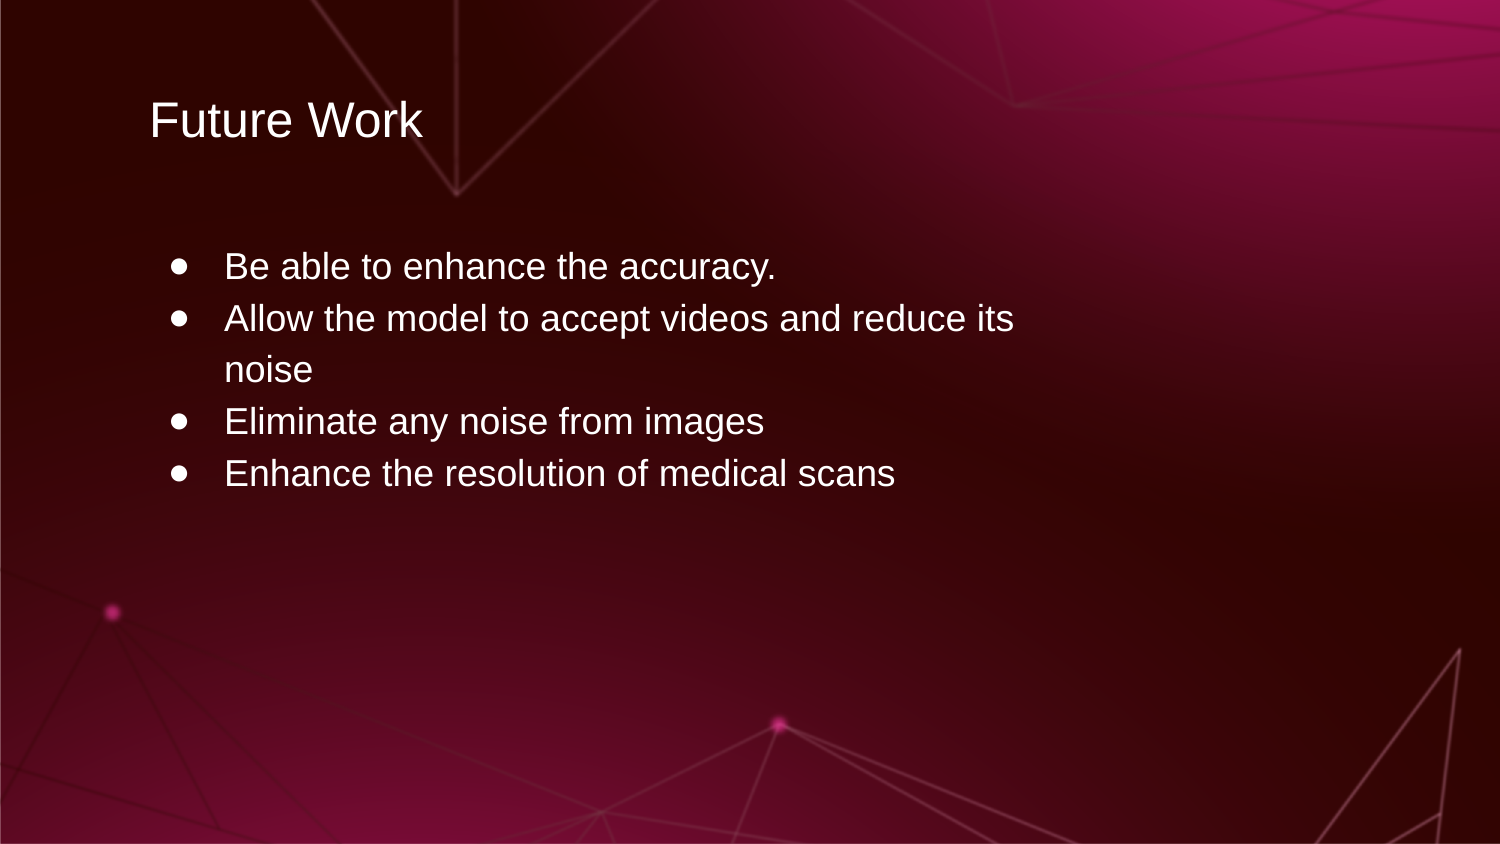

# Future Work
Be able to enhance the accuracy.
Allow the model to accept videos and reduce its noise
Eliminate any noise from images
Enhance the resolution of medical scans